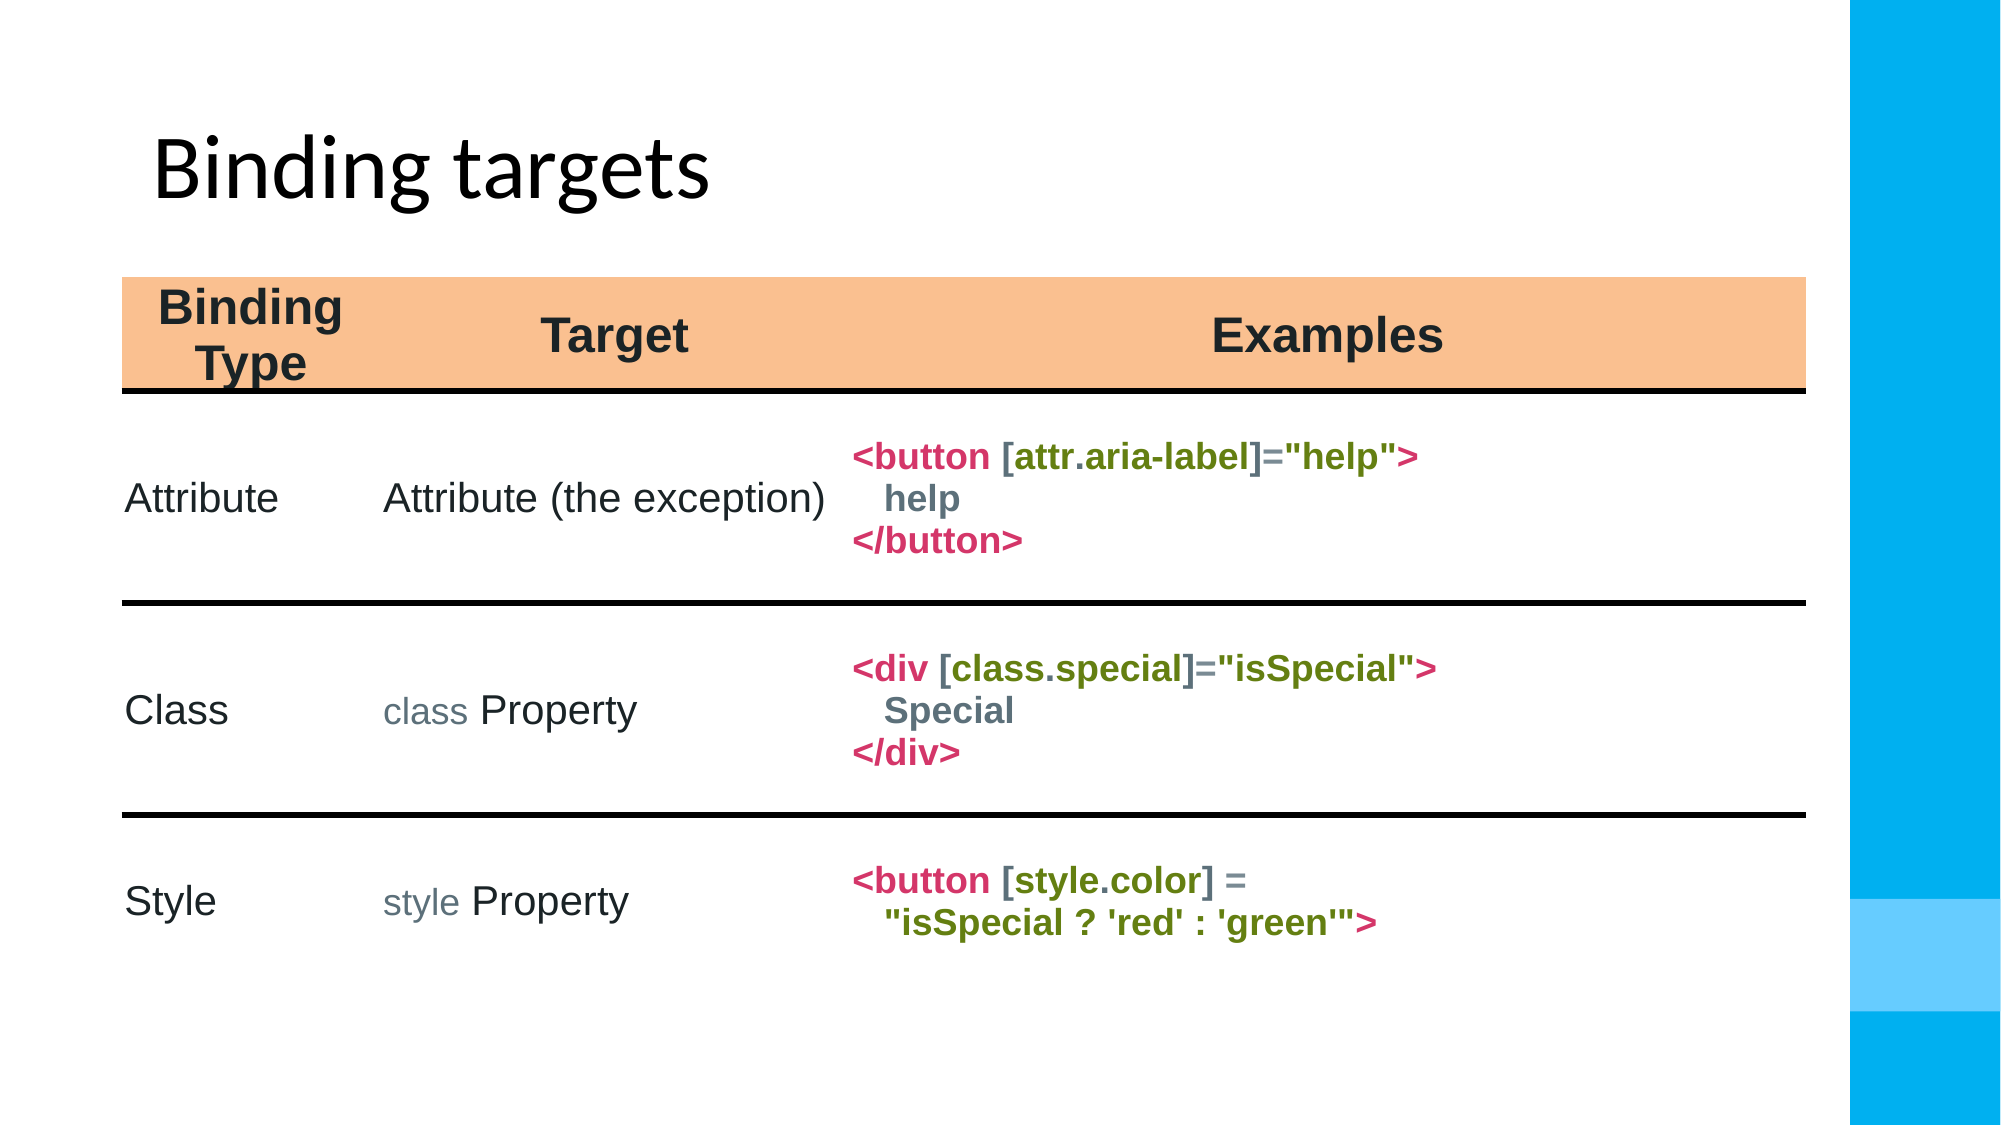

# Binding targets
| Binding Type | Target | Examples |
| --- | --- | --- |
| Attribute | Attribute (the exception) | <button [attr.aria-label]="help"> help </button> |
| Class | class Property | <div [class.special]="isSpecial"> Special </div> |
| Style | style Property | <button [style.color] = "isSpecial ? 'red' : 'green'"> |